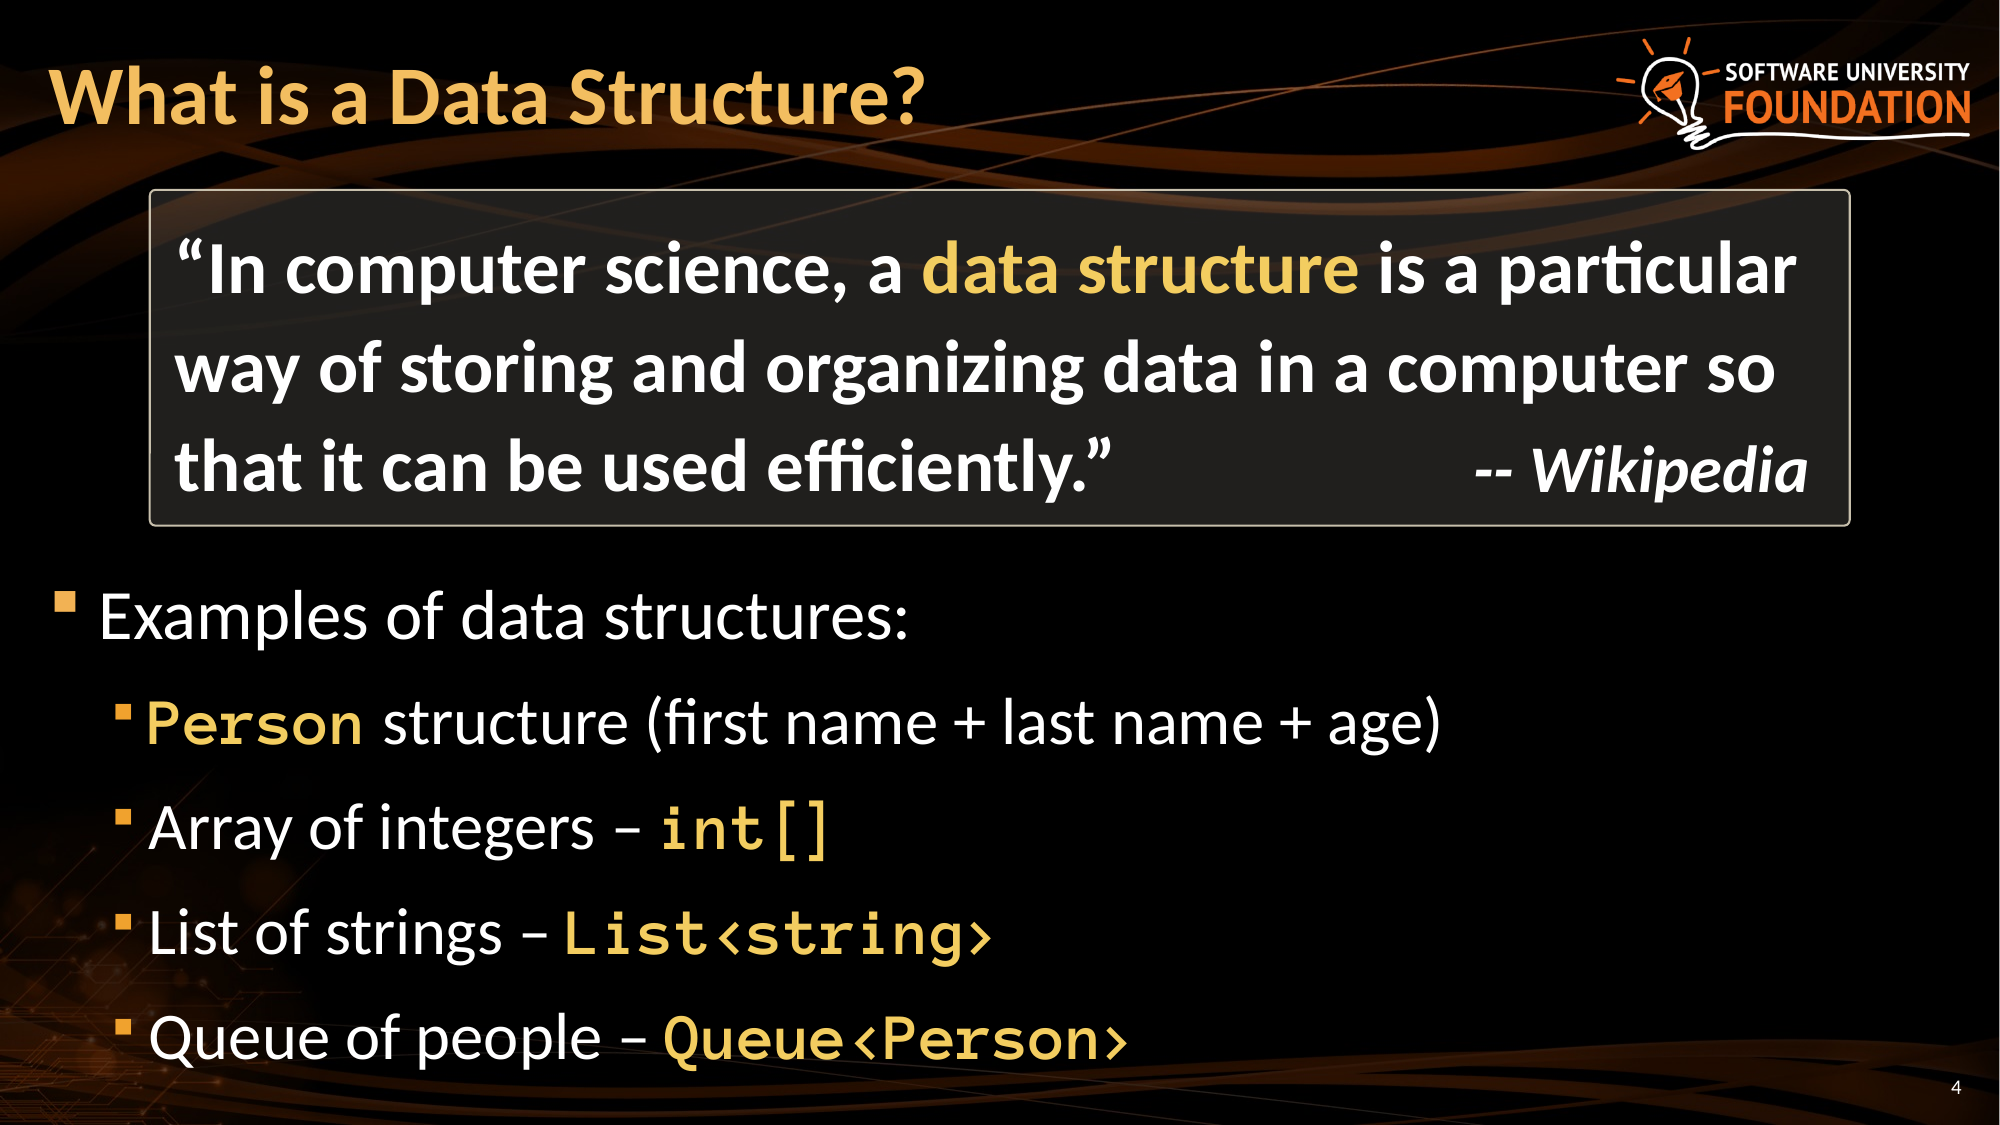

# What is a Data Structure?
“In computer science, a data structure is a particular way of storing and organizing data in a computer so that it can be used efficiently.”
-- Wikipedia
Examples of data structures:
Person structure (first name + last name + age)
Array of integers – int[]
List of strings – List<string>
Queue of people – Queue<Person>
4